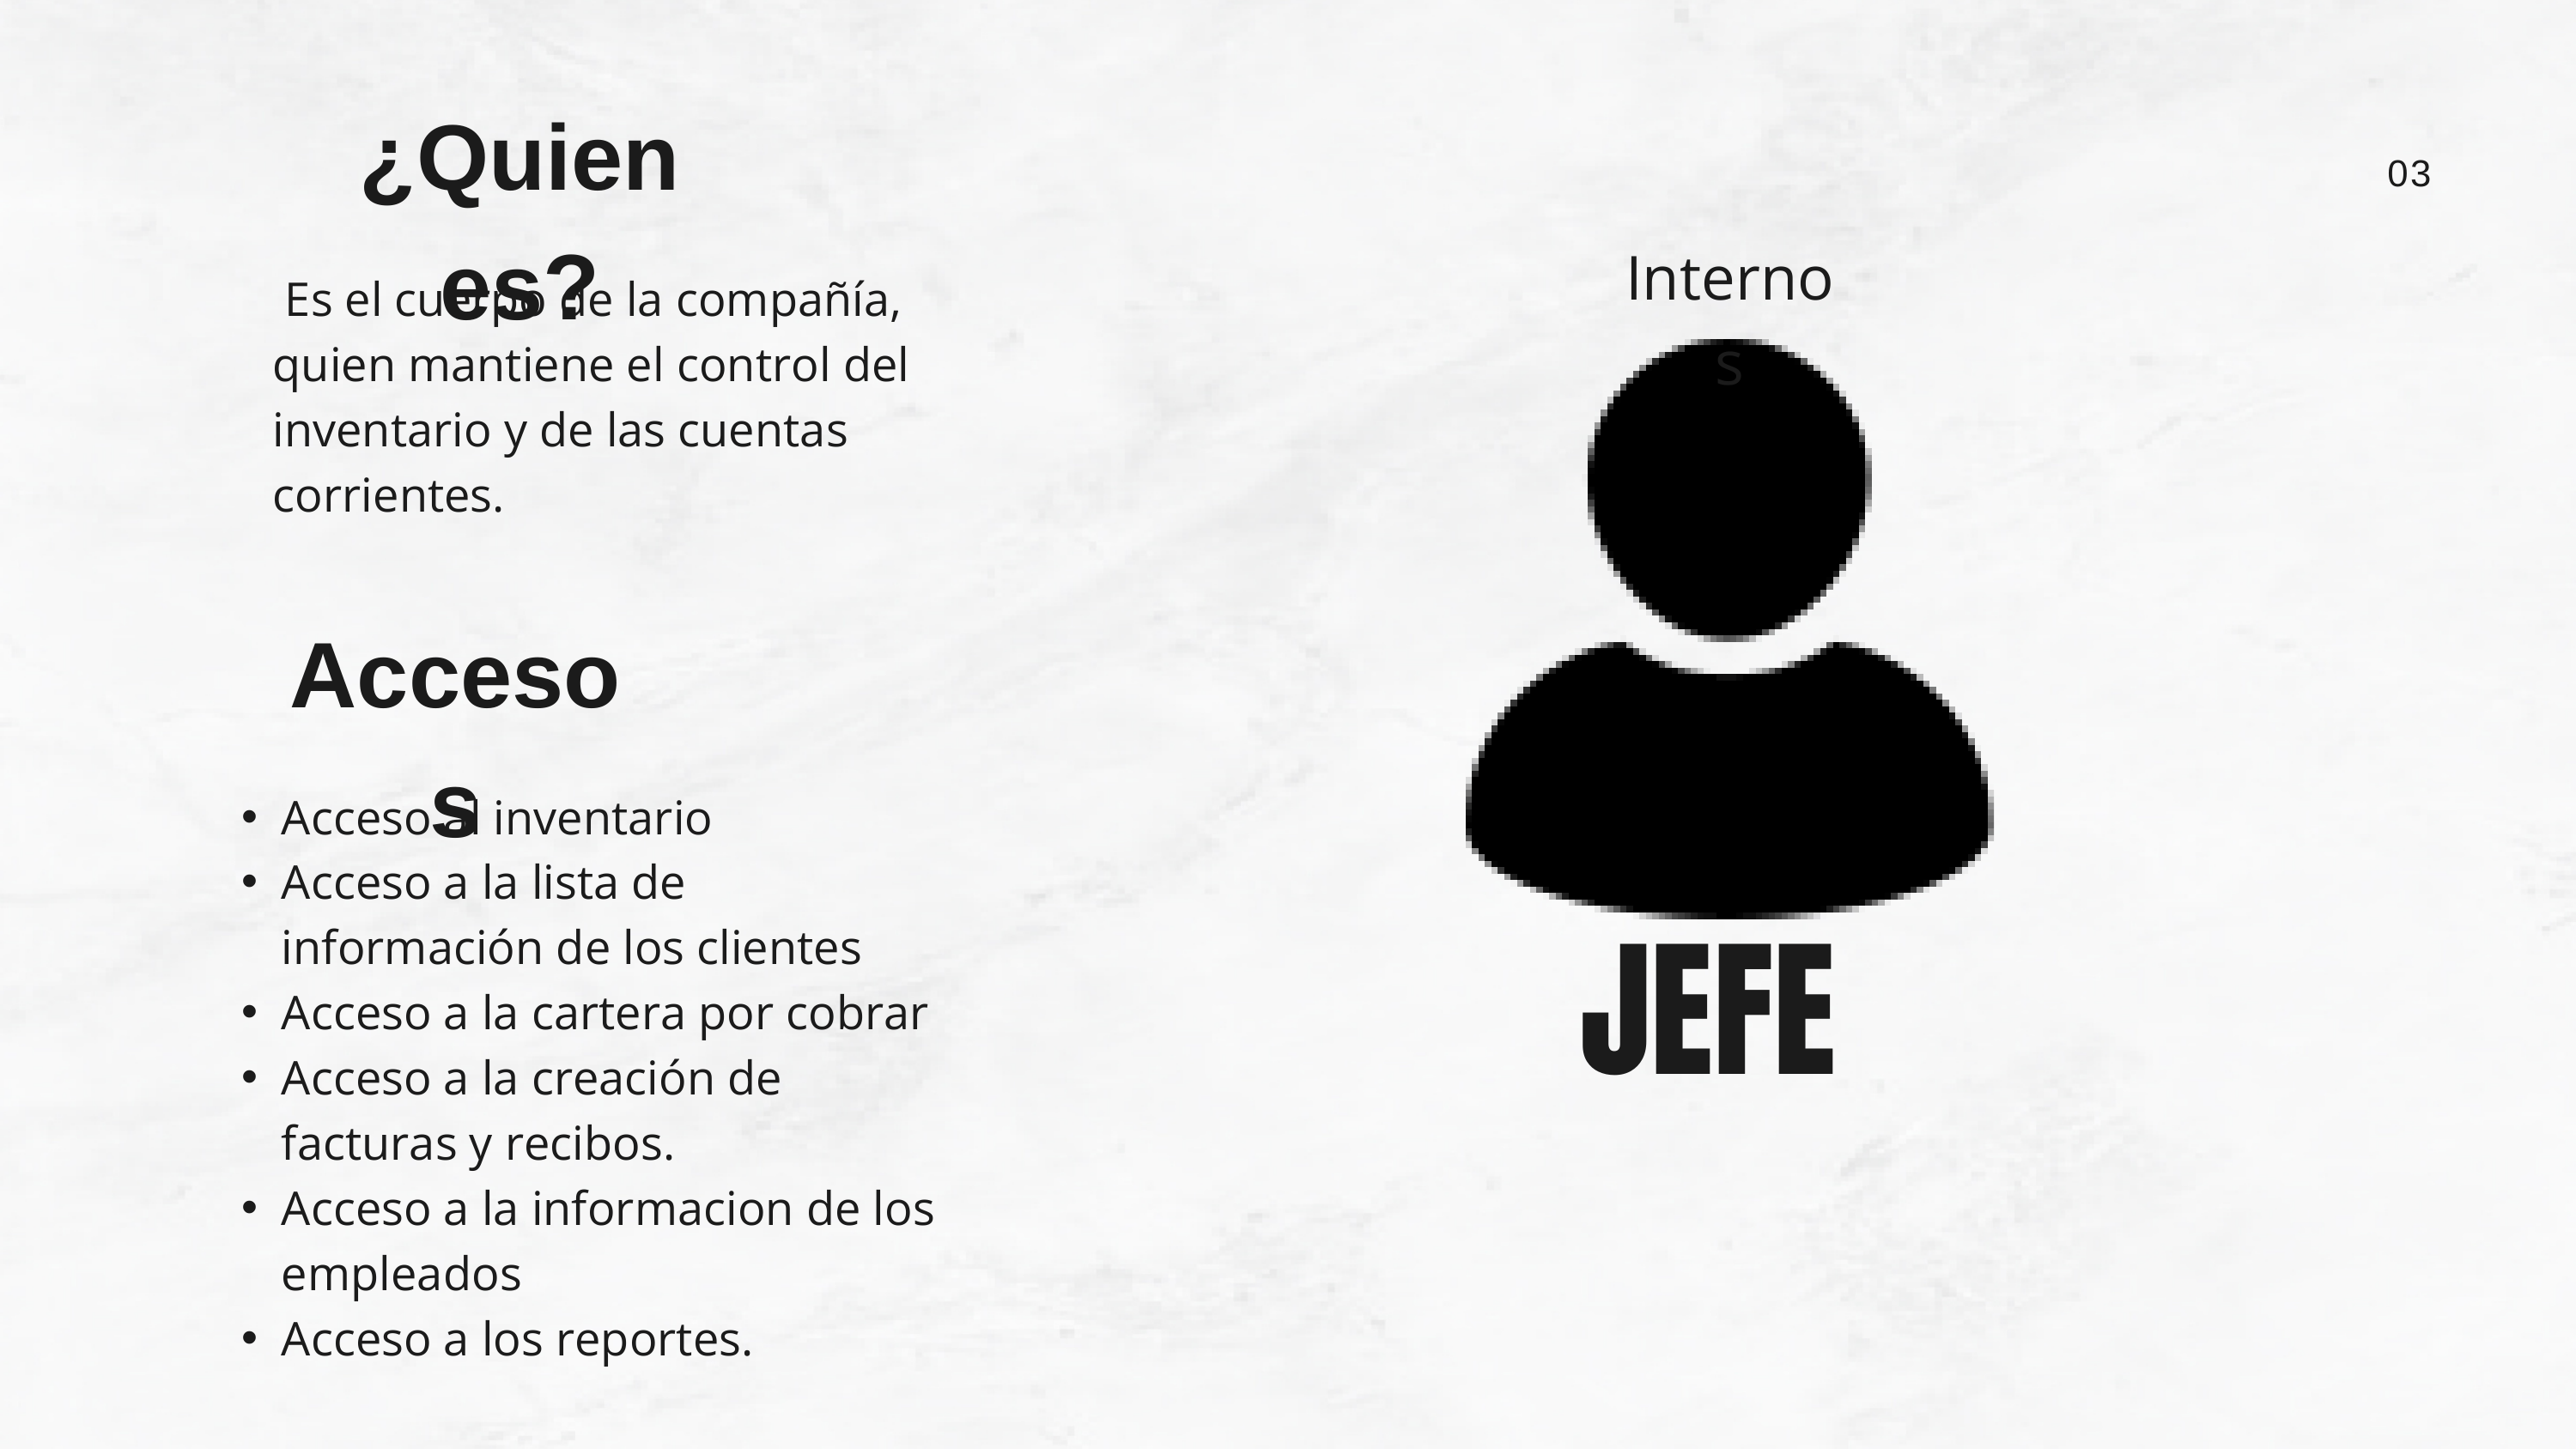

¿Quien es?
03
Internos
 Es el cuerpo de la compañía, quien mantiene el control del inventario y de las cuentas corrientes.

Accesos
Acceso al inventario
Acceso a la lista de información de los clientes
Acceso a la cartera por cobrar
Acceso a la creación de facturas y recibos.
Acceso a la informacion de los empleados
Acceso a los reportes.
JEFE